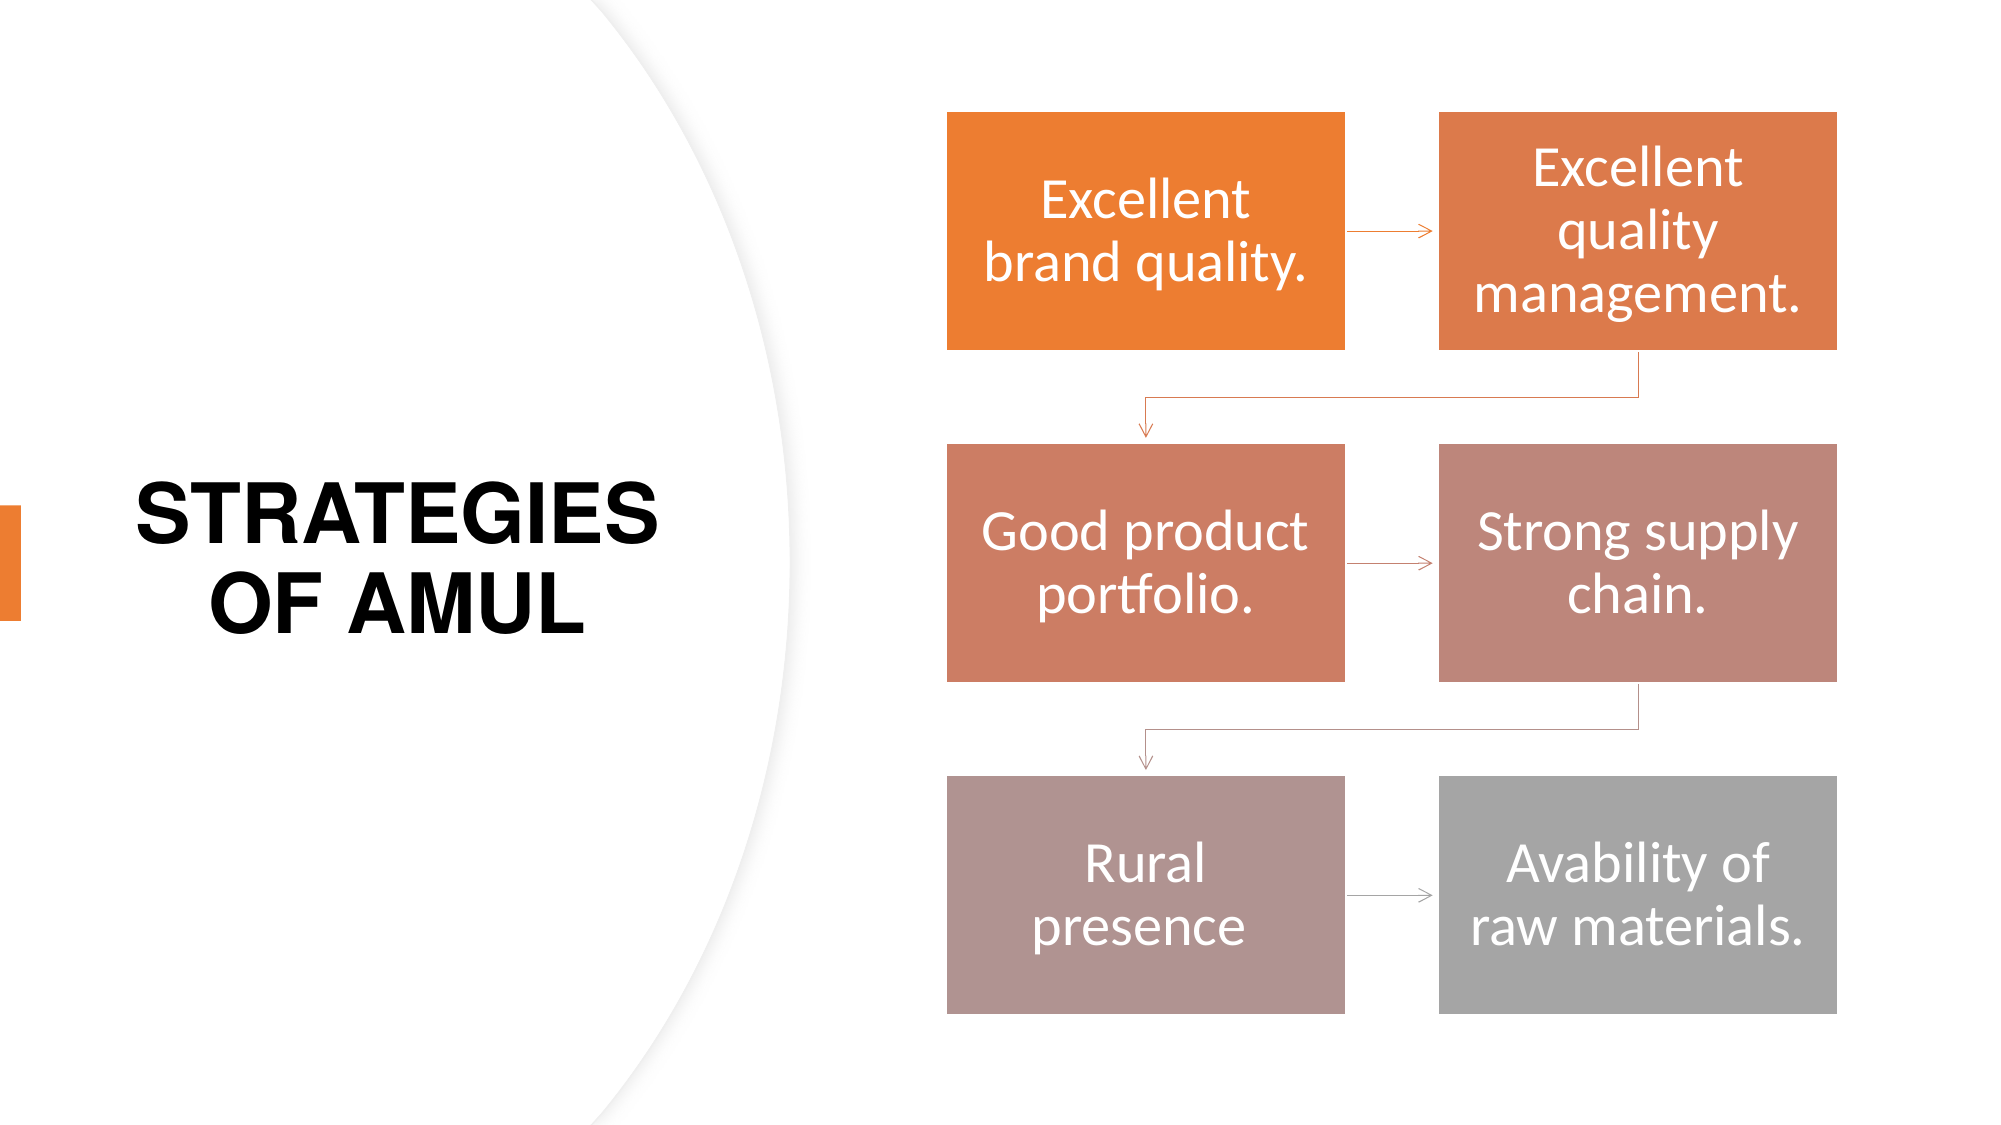

Excellent brand quality.

Excellent quality management.

Good product portfolio.

Strong supply chain.

Rural presence
Avability of raw materials.
# STRATEGIES OF AMUL